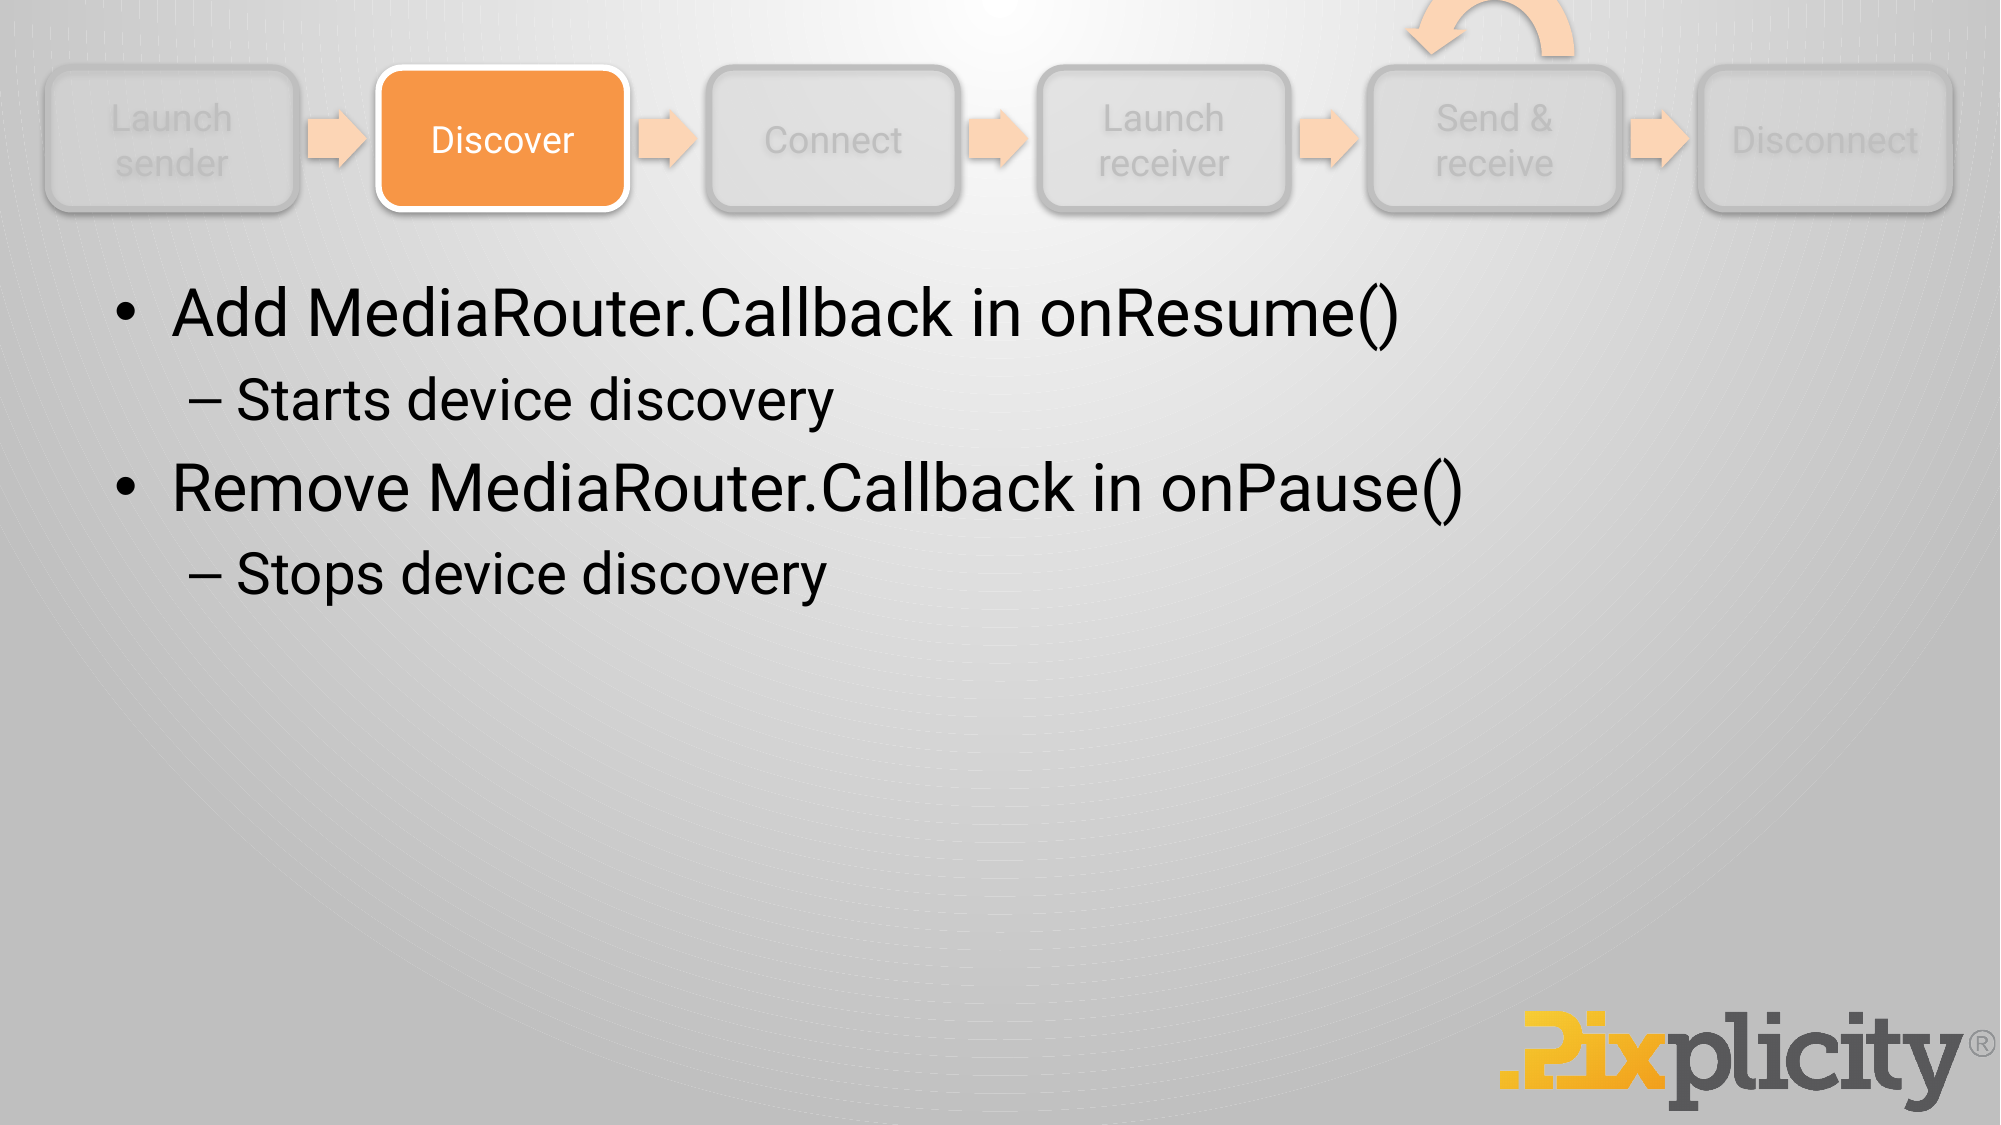

Add MediaRouter.Callback in onResume()
Starts device discovery
Remove MediaRouter.Callback in onPause()
Stops device discovery